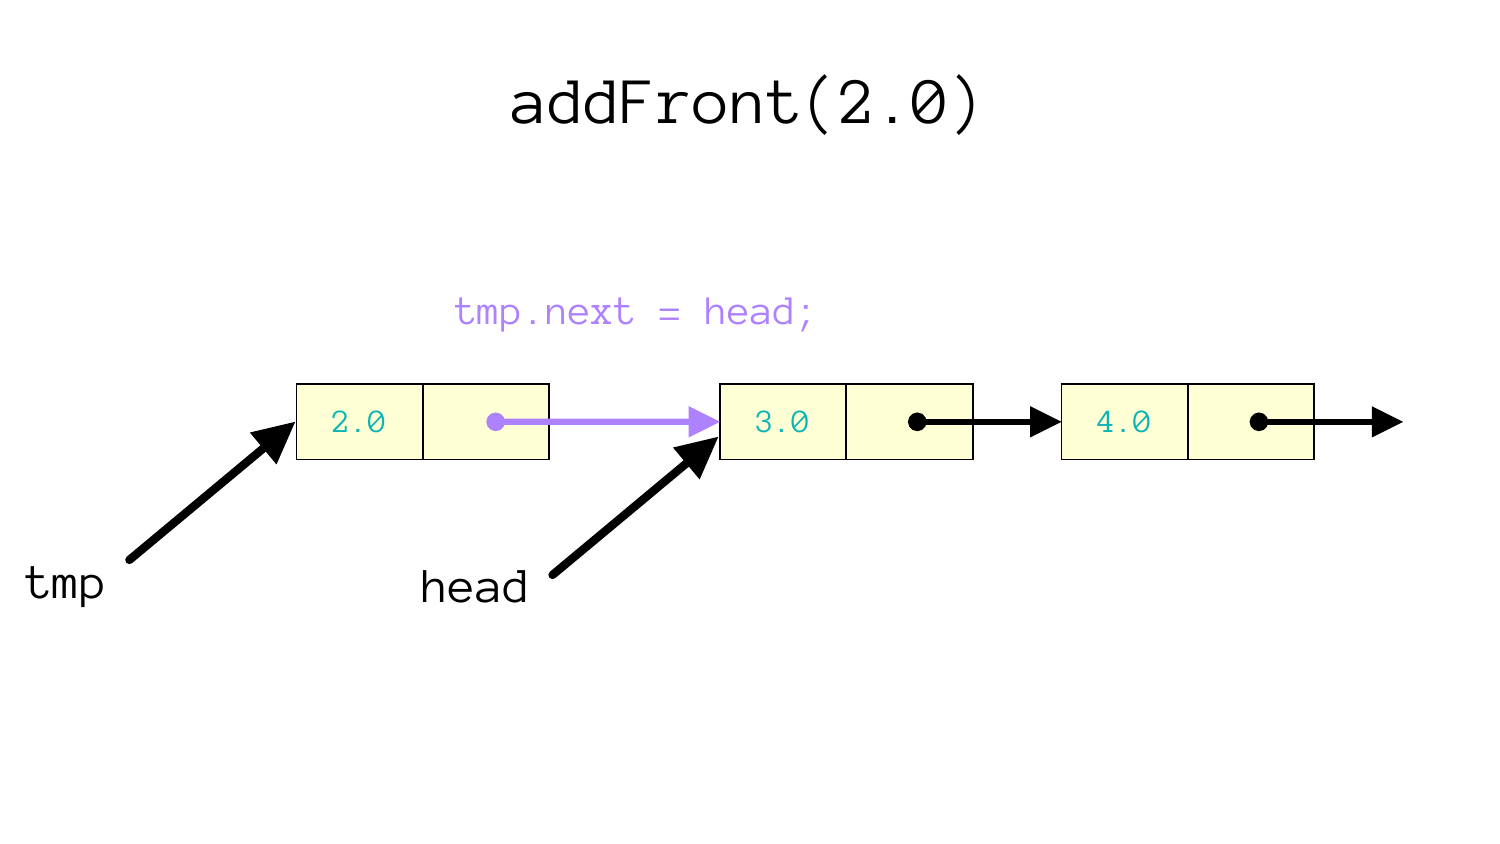

# addFront(2.0)
tmp.next = head;
| 2.0 |  |
| --- | --- |
| 3.0 |  |
| --- | --- |
| 4.0 |  |
| --- | --- |
tmp
head